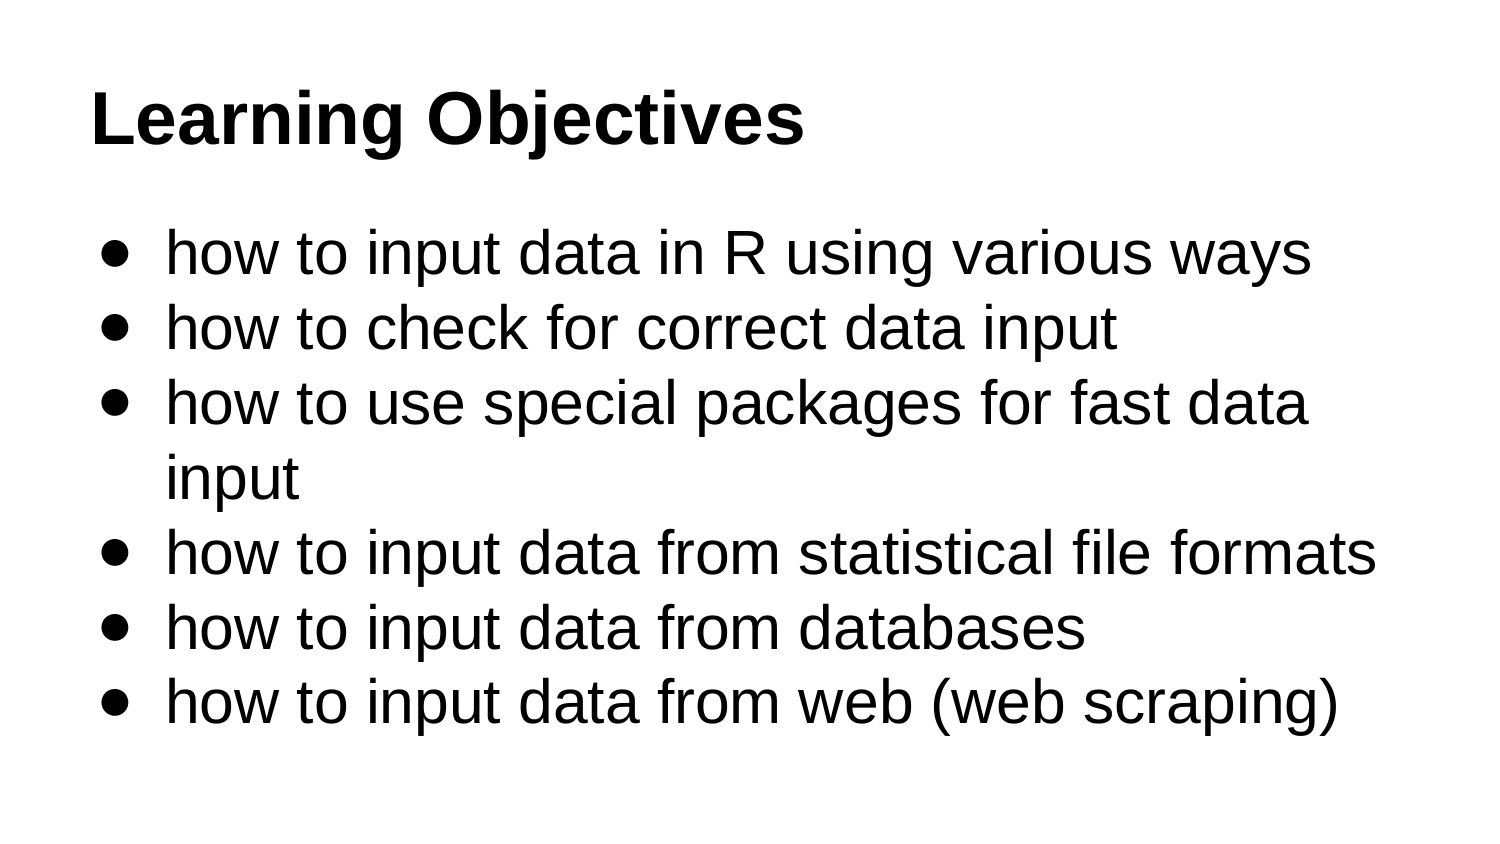

# Learning Objectives
how to input data in R using various ways
how to check for correct data input
how to use special packages for fast data input
how to input data from statistical file formats
how to input data from databases
how to input data from web (web scraping)